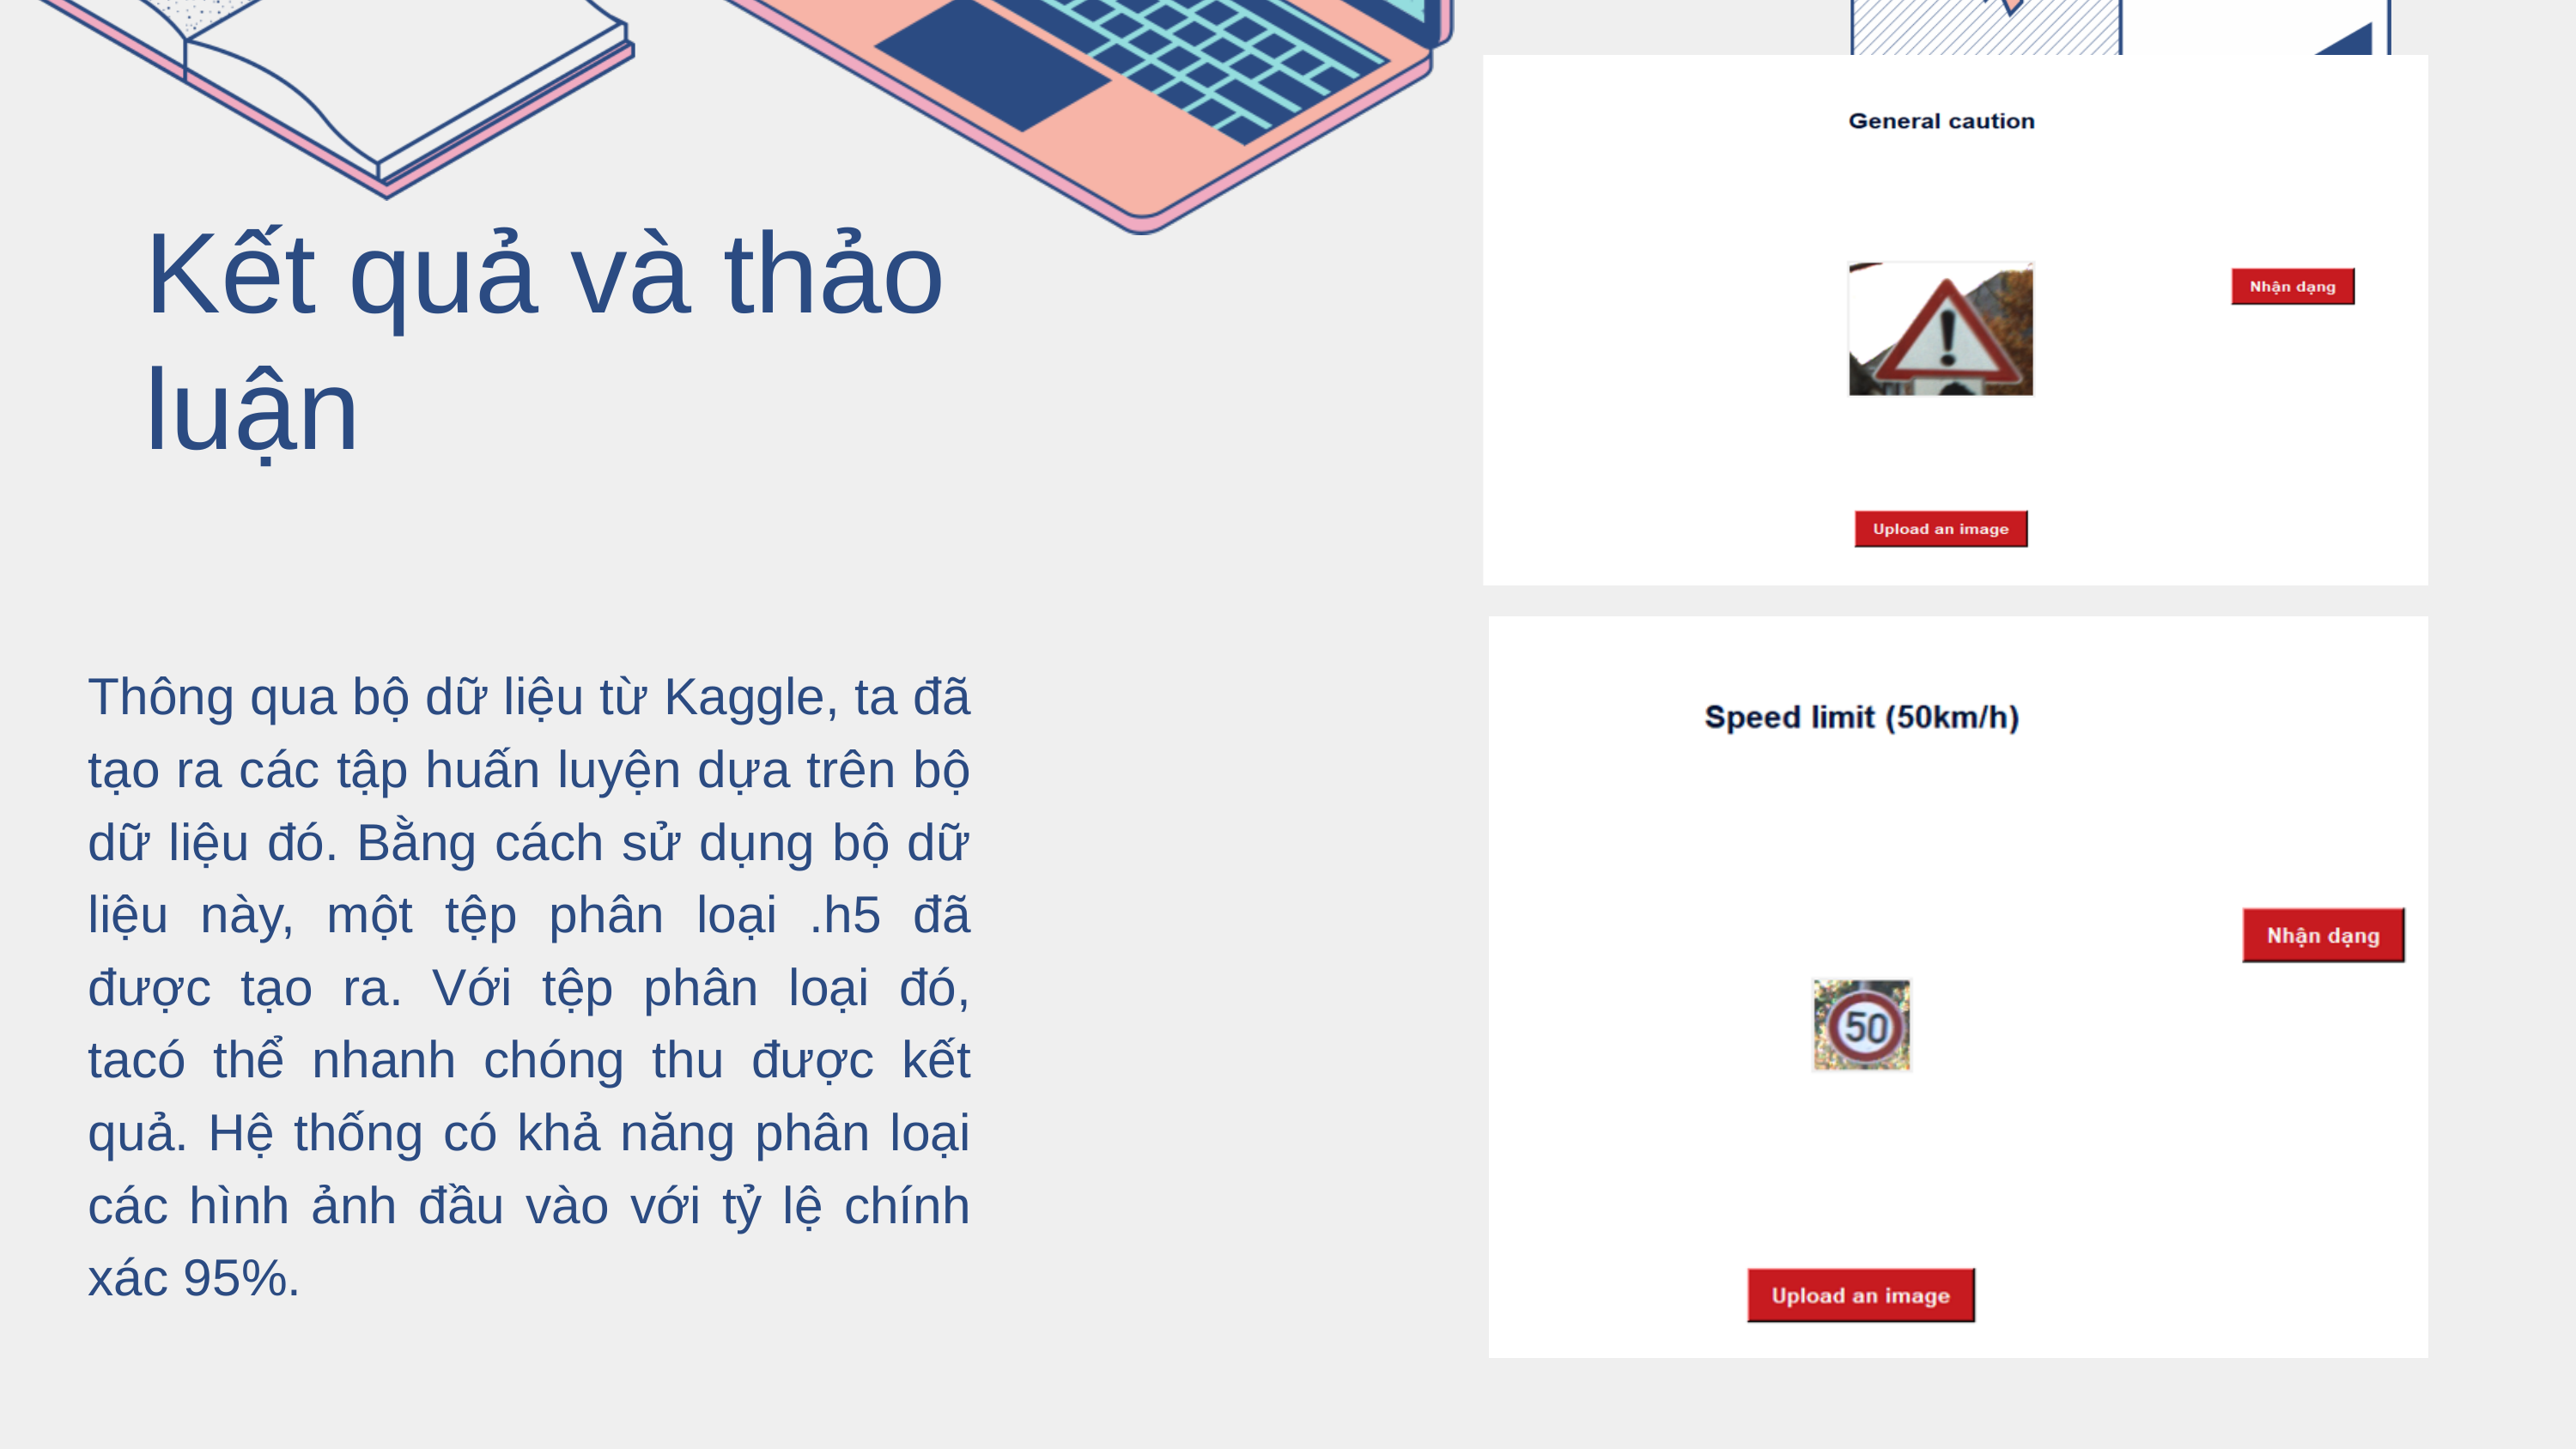

Kết quả và thảo luận

Thông qua bộ dữ liệu từ Kaggle, ta đã tạo ra các tập huấn luyện dựa trên bộ dữ liệu đó. Bằng cách sử dụng bộ dữ liệu này, một tệp phân loại .h5 đã được tạo ra. Với tệp phân loại đó, tacó thể nhanh chóng thu được kết quả. Hệ thống có khả năng phân loại các hình ảnh đầu vào với tỷ lệ chính xác 95%.